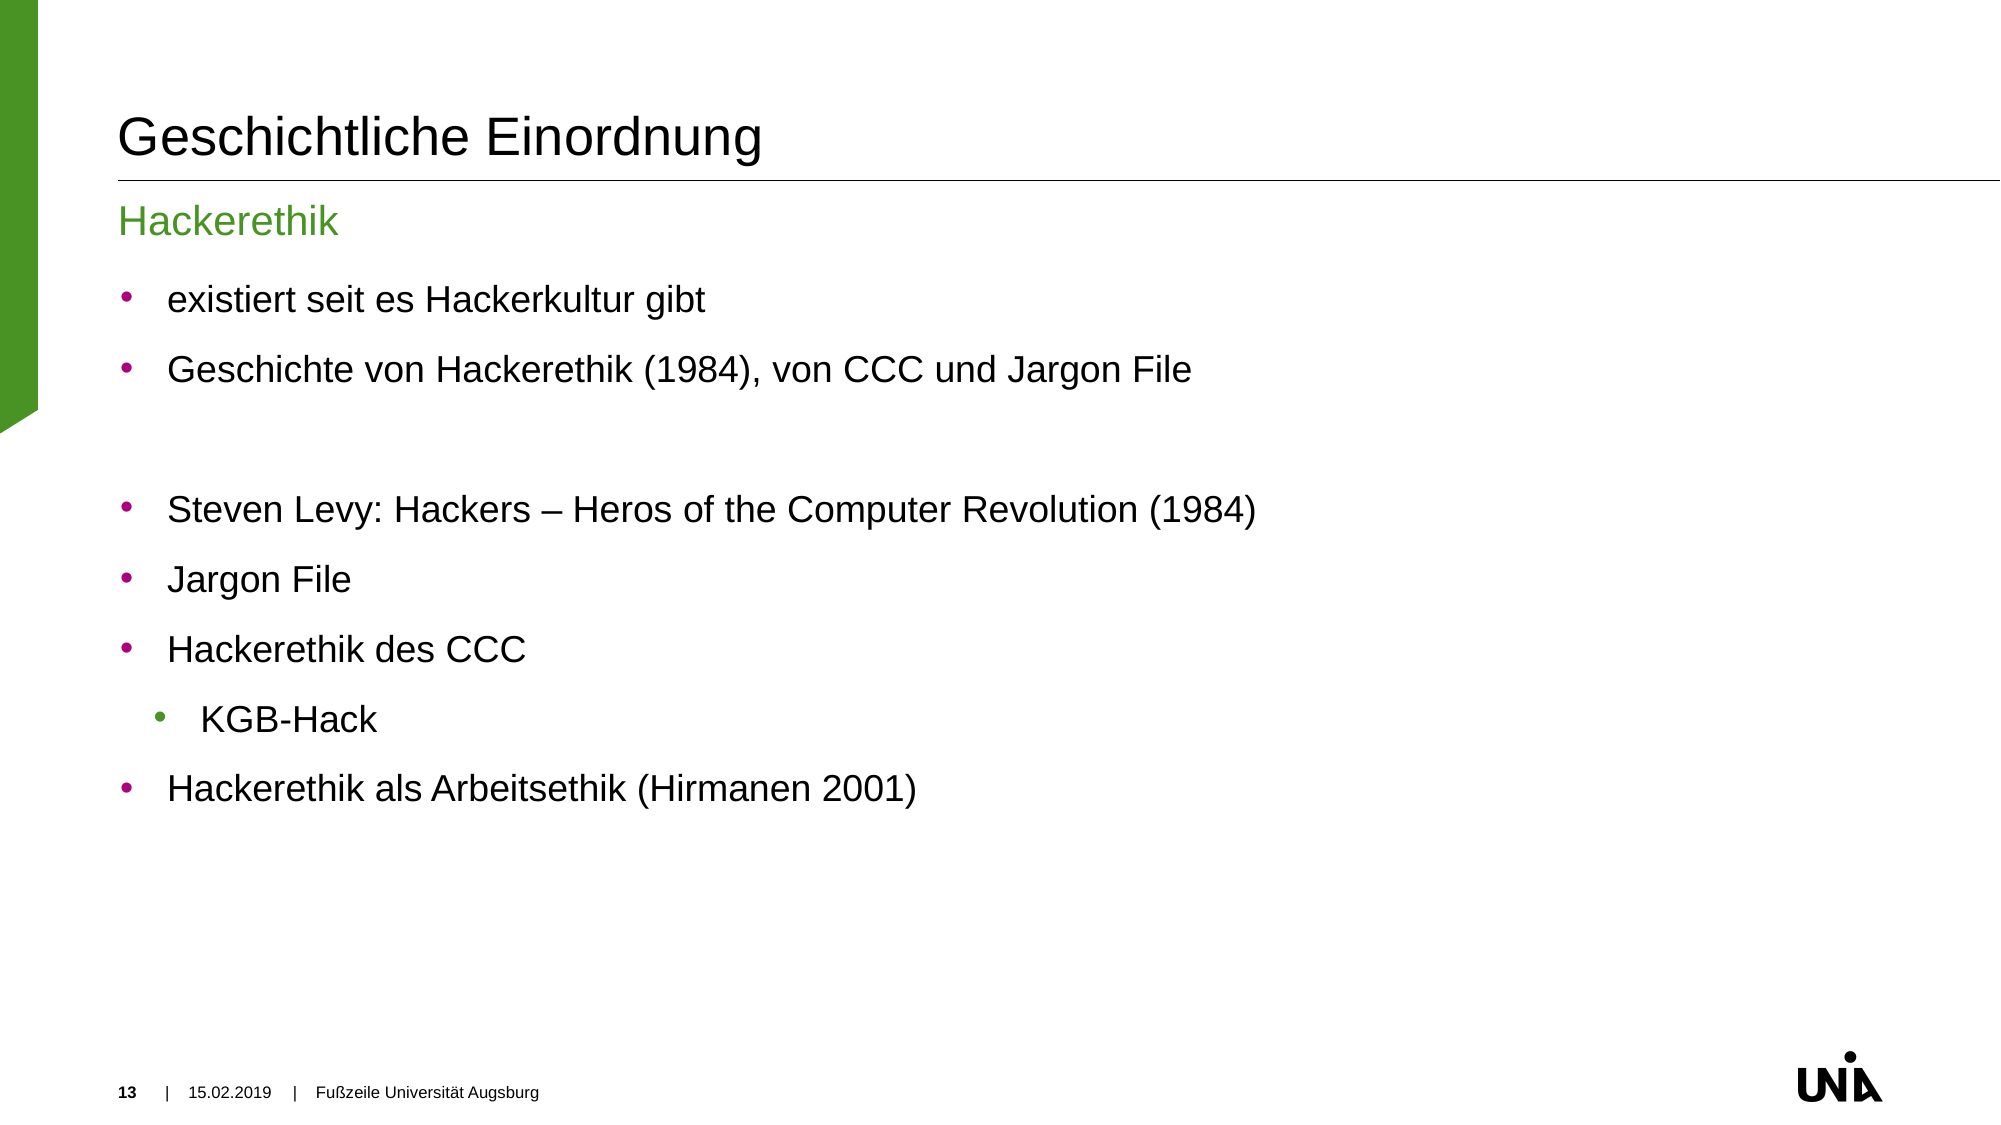

# Geschichtliche Einordnung
Hackerethik
existiert seit es Hackerkultur gibt
Geschichte von Hackerethik (1984), von CCC und Jargon File

Steven Levy: Hackers – Heros of the Computer Revolution (1984)
Jargon File
Hackerethik des CCC
KGB-Hack
Hackerethik als Arbeitsethik (Hirmanen 2001)
13
|    15.02.2019
|    Fußzeile Universität Augsburg